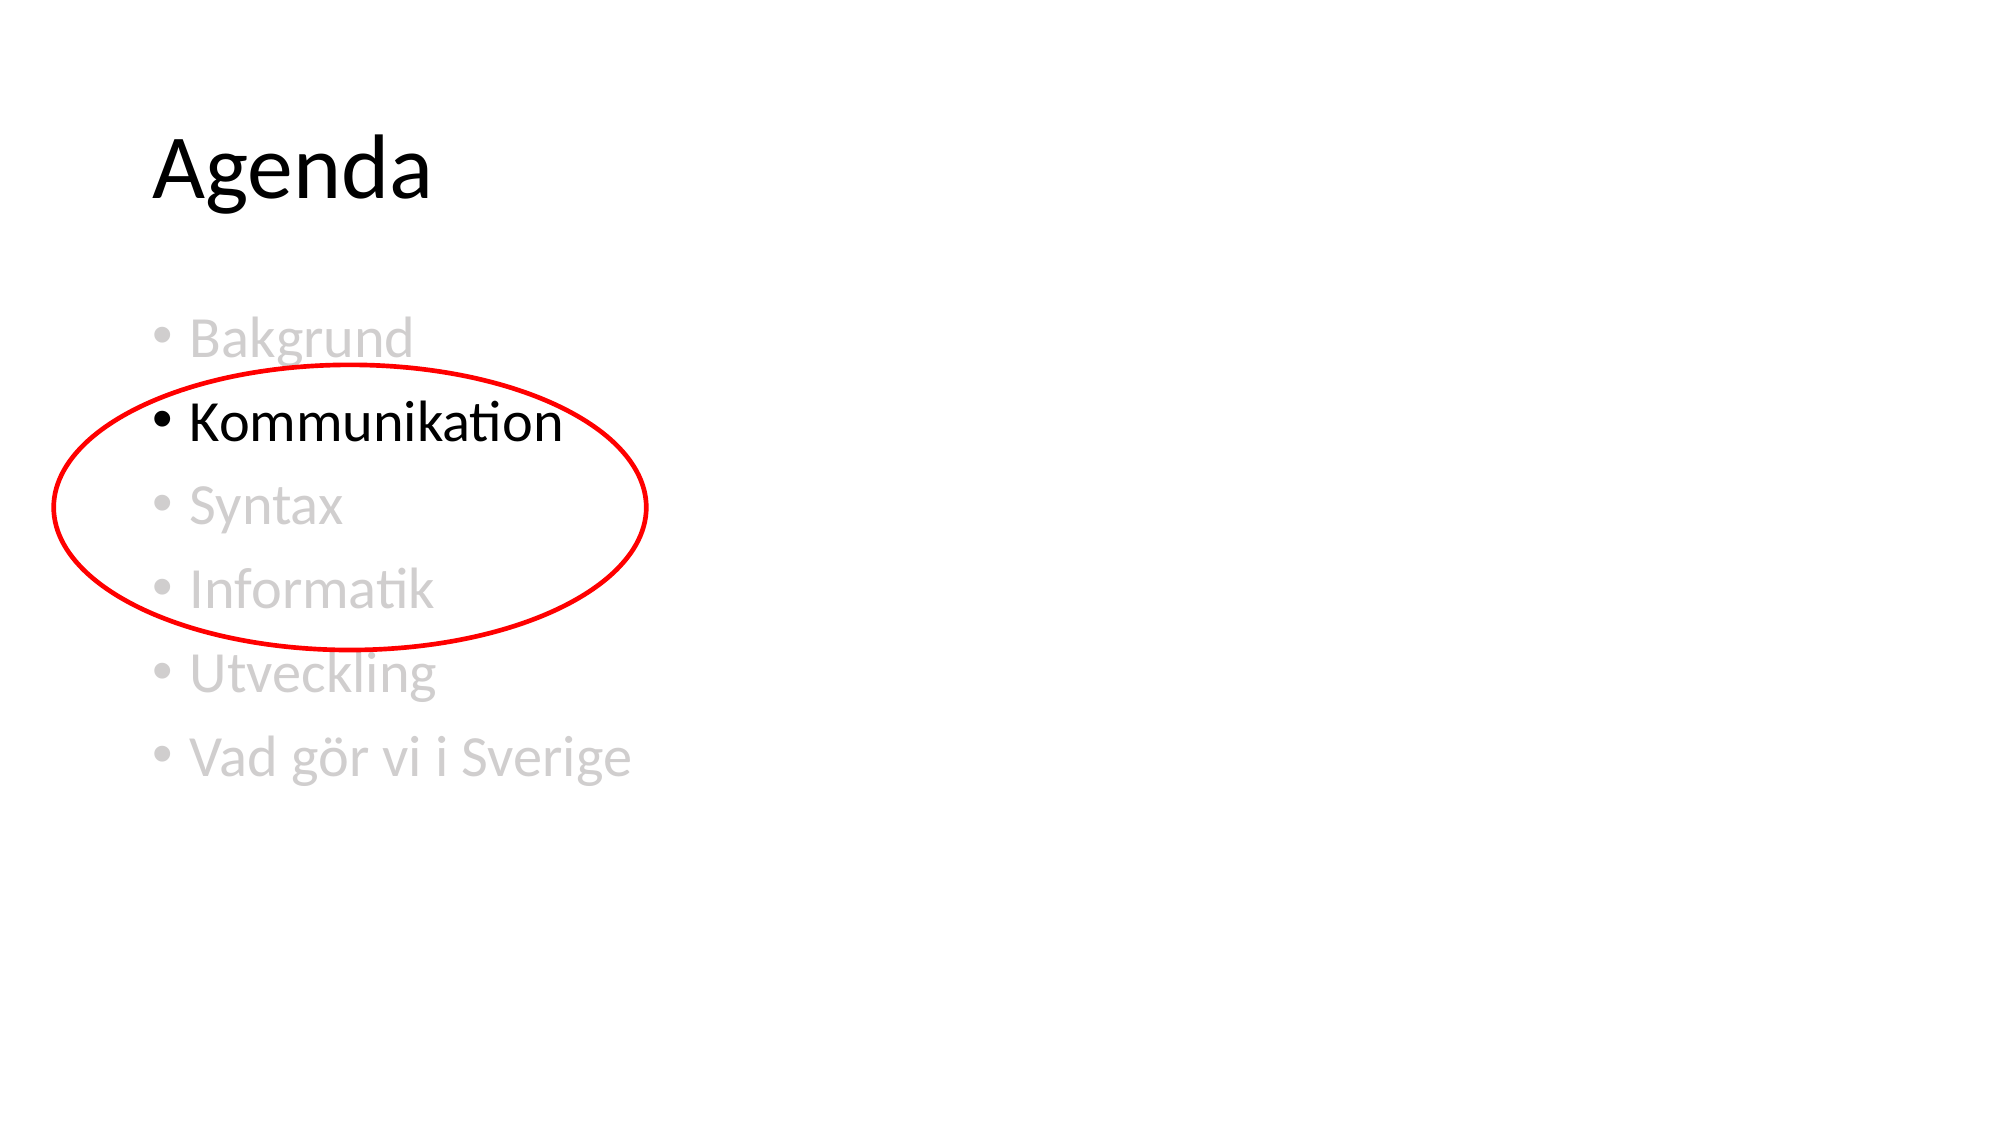

# Agenda
Bakgrund
Kommunikation
Syntax
Informatik
Utveckling
Vad gör vi i Sverige